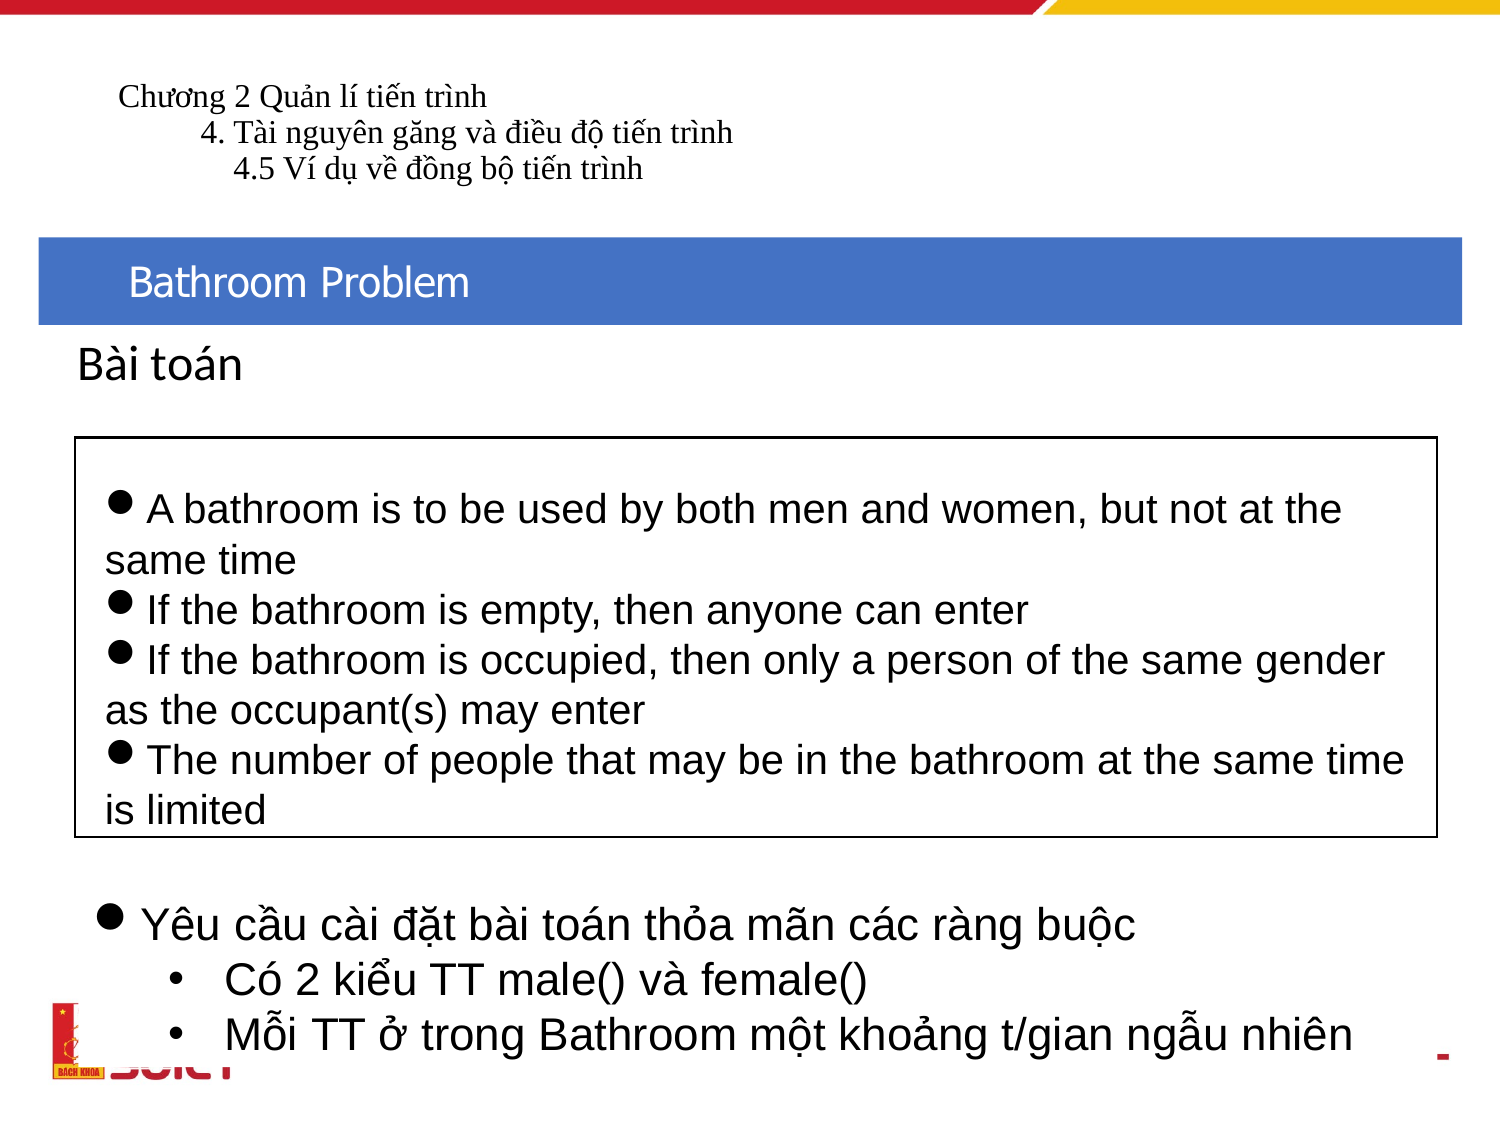

# Chương 2 Quản lí tiến trình 4. Tài nguyên găng và điều độ tiến trình 4.5 Ví dụ về đồng bộ tiến trình
Bathroom Problem
Bài toán

A bathroom is to be used by both men and women, but not at the same time
If the bathroom is empty, then anyone can enter
If the bathroom is occupied, then only a person of the same gender as the occupant(s) may enter
The number of people that may be in the bathroom at the same time is limited
Yêu cầu cài đặt bài toán thỏa mãn các ràng buộc
Có 2 kiểu TT male() và female()
Mỗi TT ở trong Bathroom một khoảng t/gian ngẫu nhiên